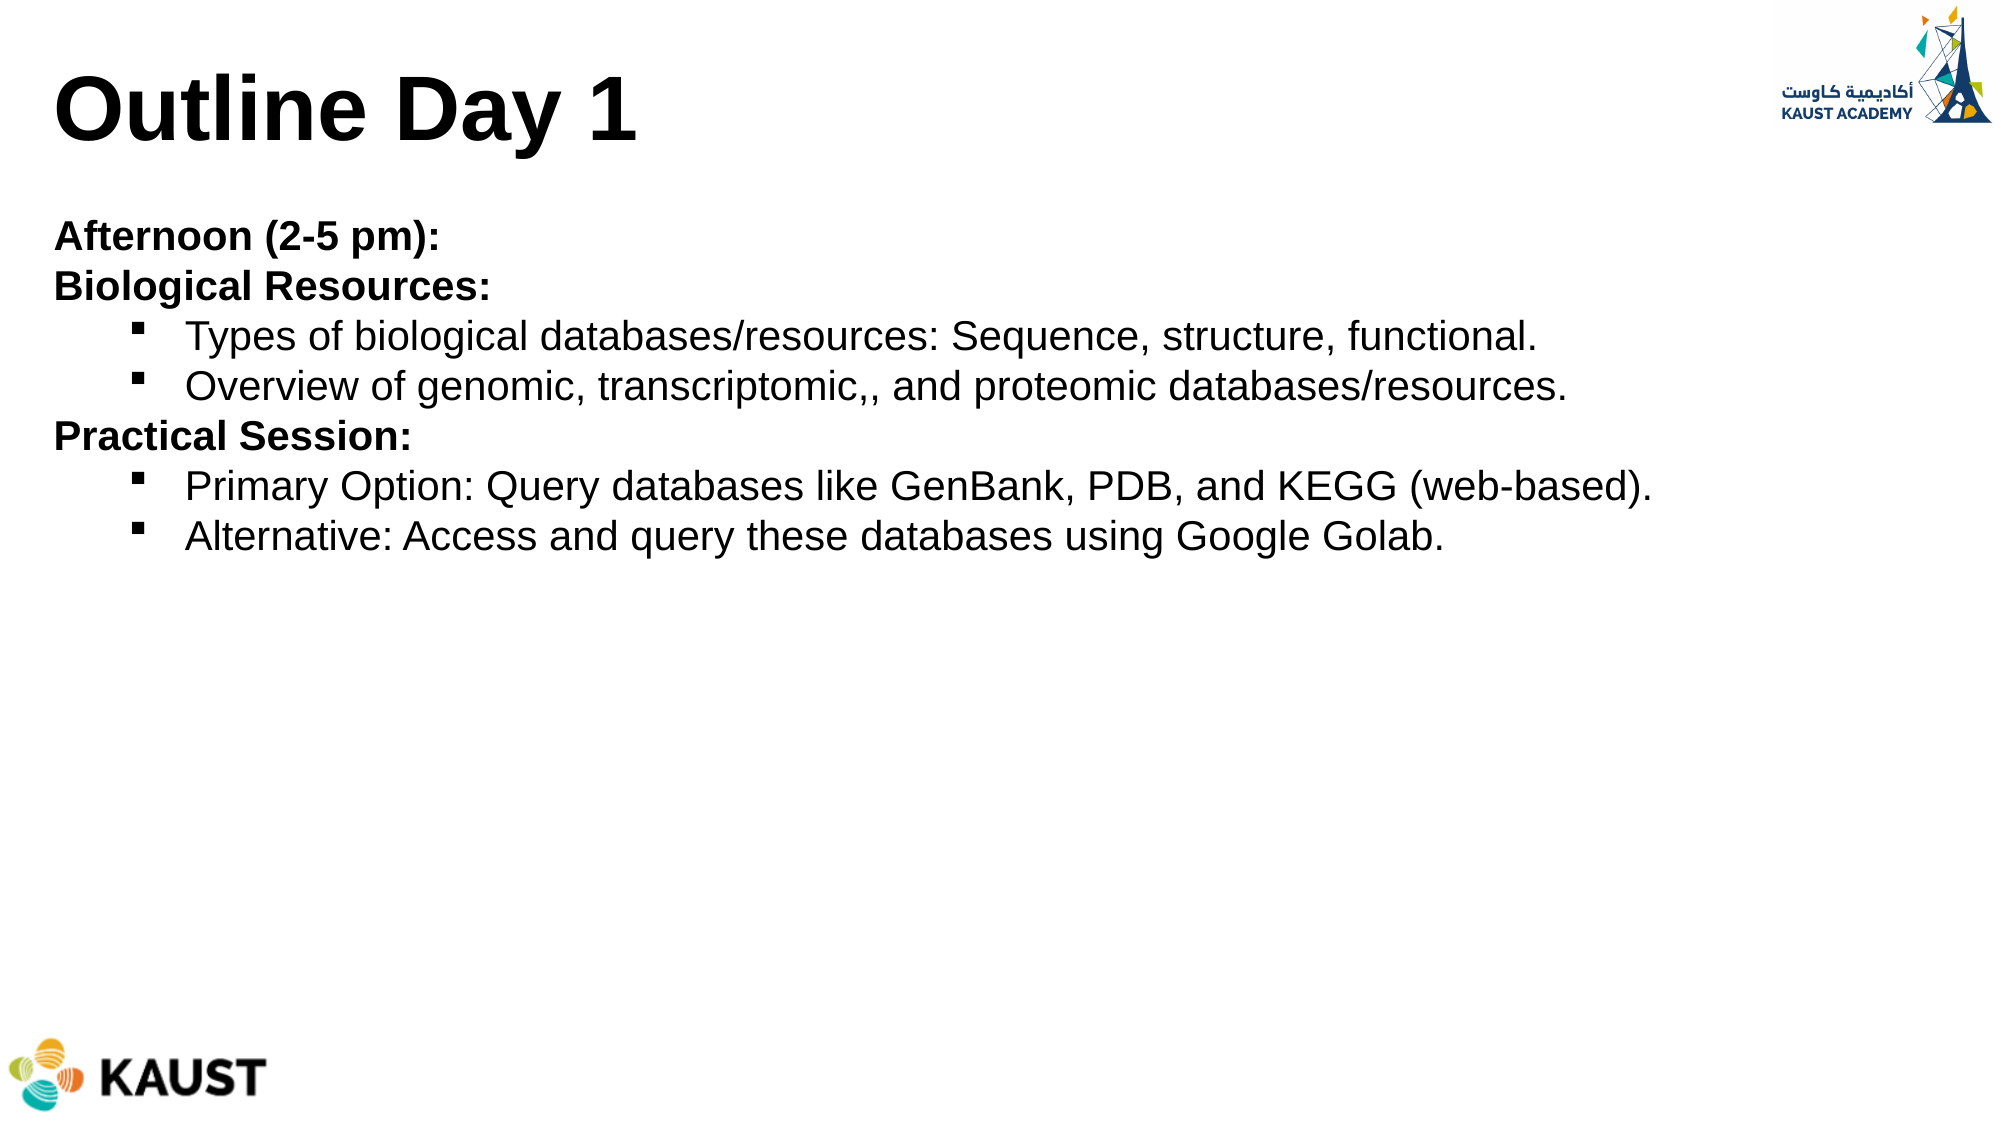

Outline Day 1
Afternoon (2-5 pm):
Biological Resources:
Types of biological databases/resources: Sequence, structure, functional.
Overview of genomic, transcriptomic,, and proteomic databases/resources.
Practical Session:
Primary Option: Query databases like GenBank, PDB, and KEGG (web-based).
Alternative: Access and query these databases using Google Golab.